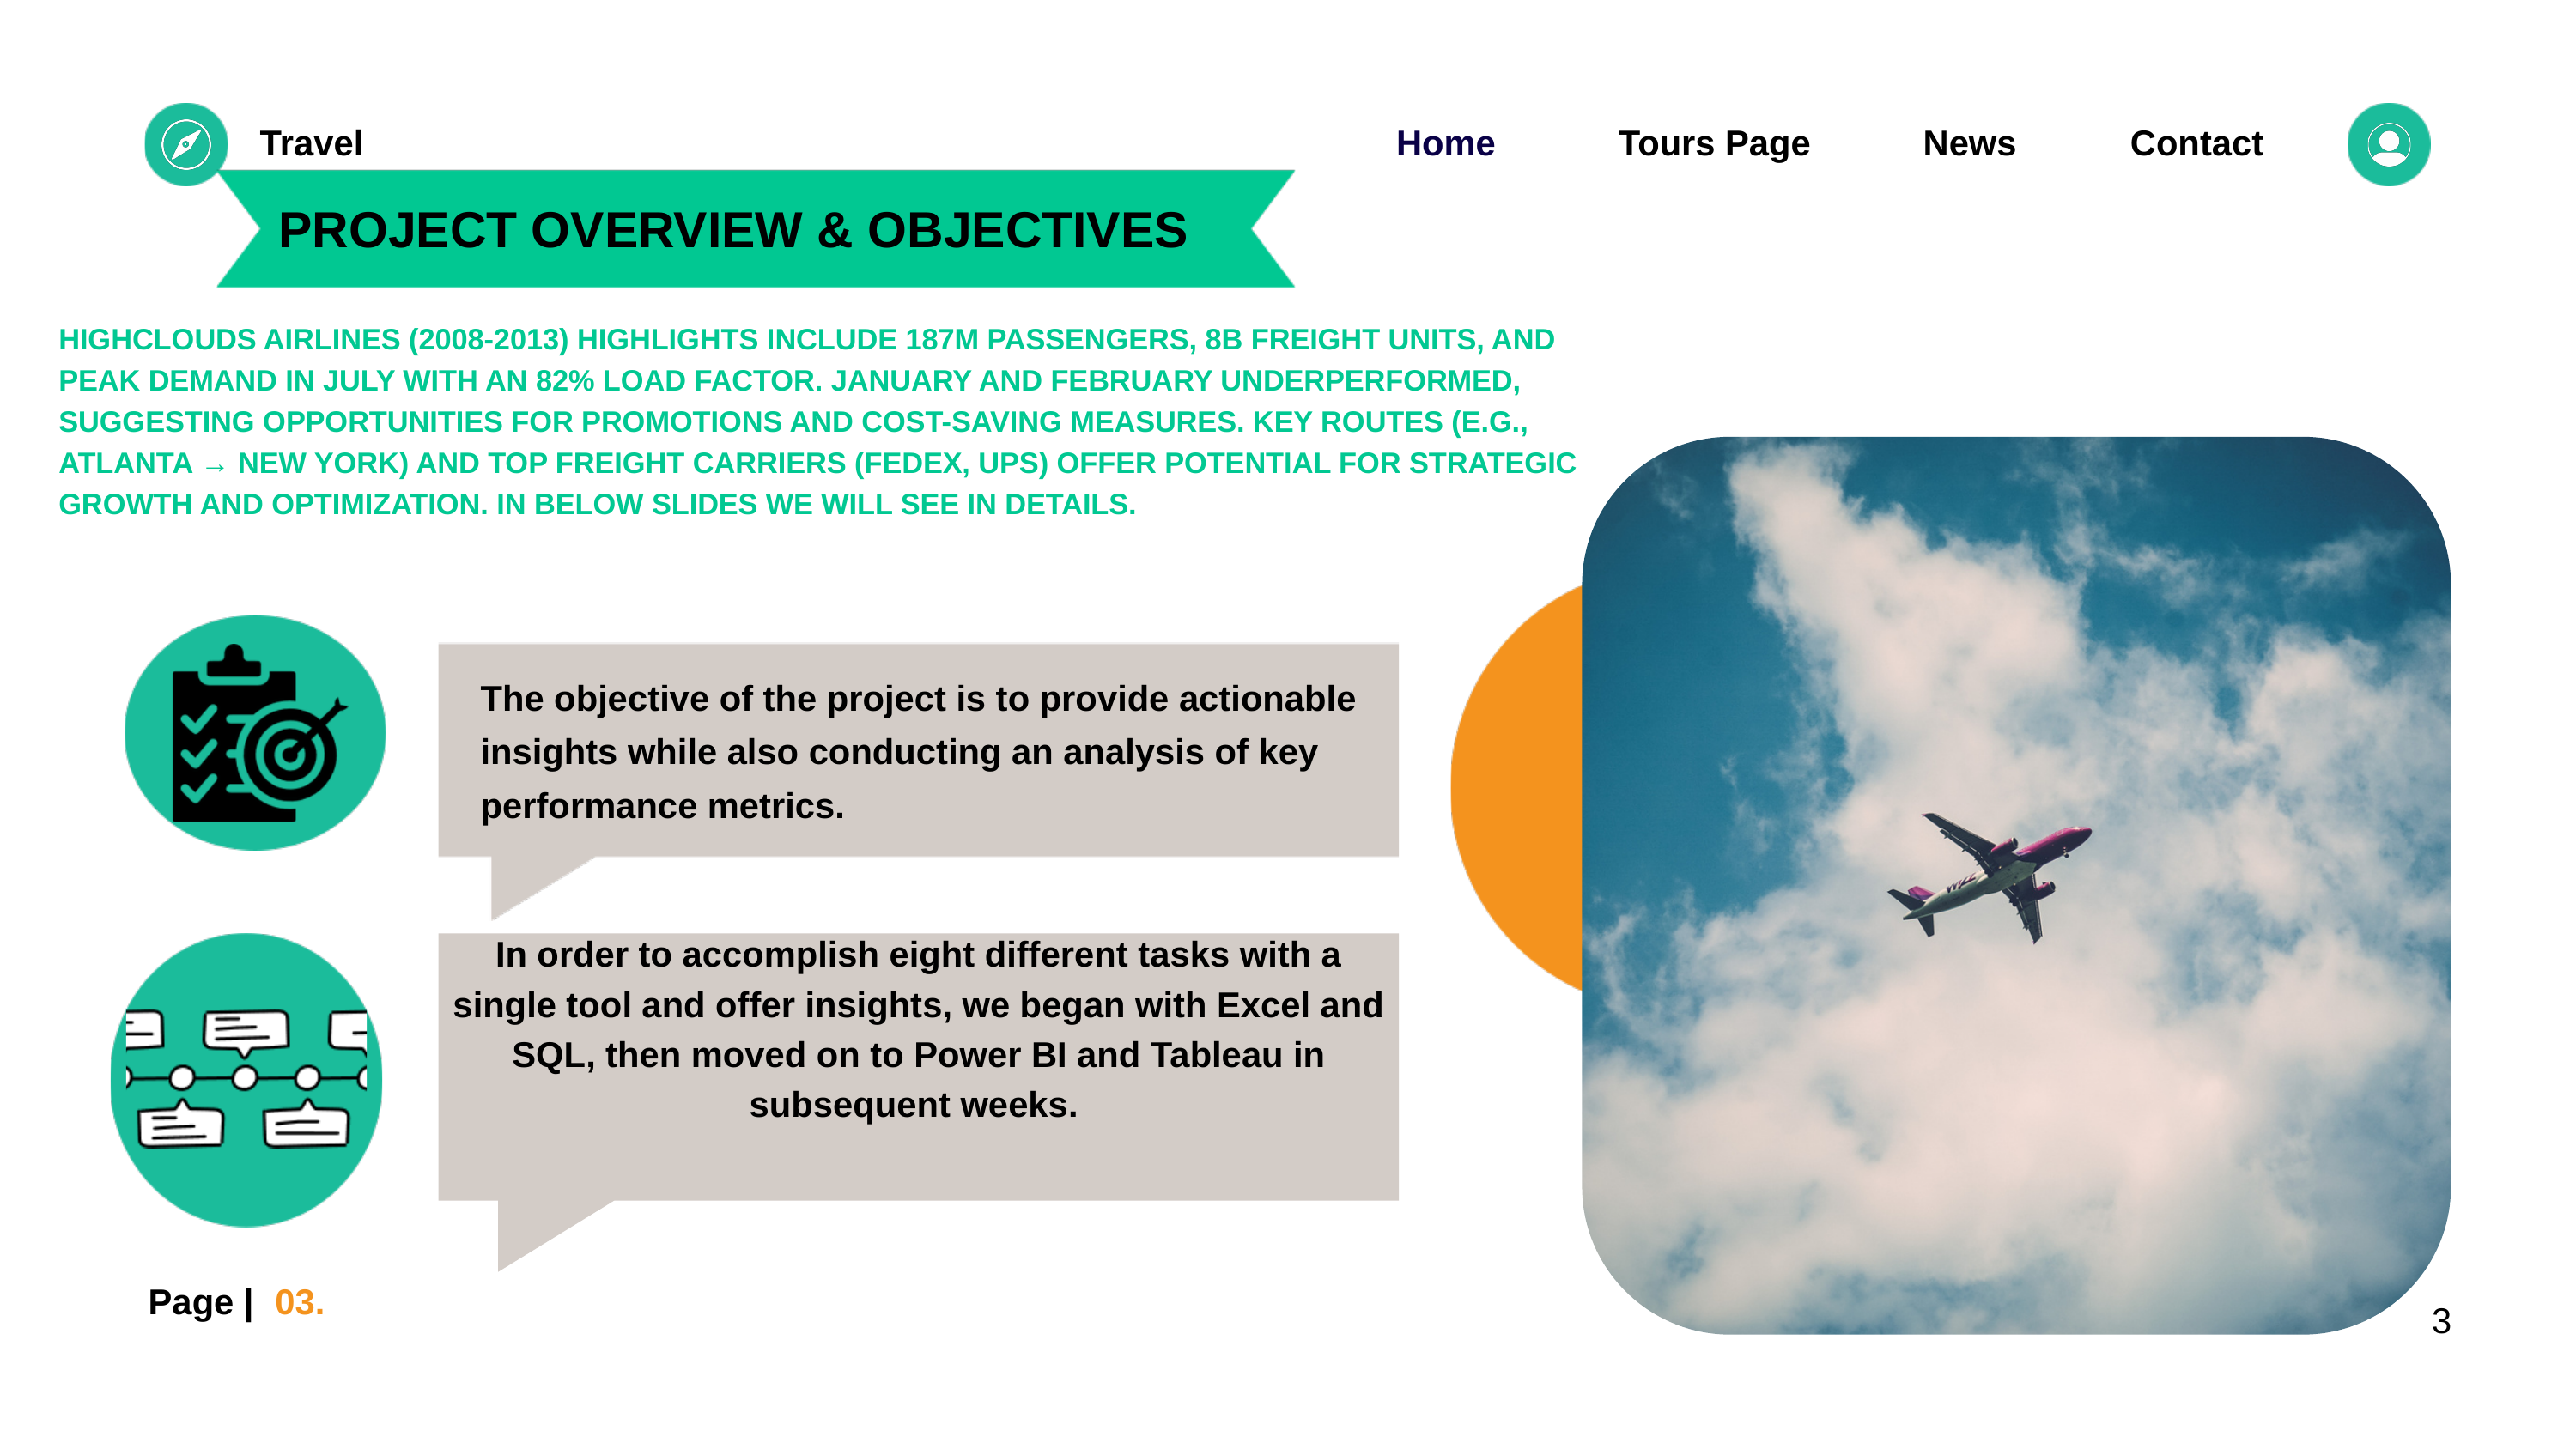

Travel
Home
Tours Page
News
Contact

PROJECT OVERVIEW & OBJECTIVES

HIGHCLOUDS AIRLINES (2008-2013) HIGHLIGHTS INCLUDE 187M PASSENGERS, 8B FREIGHT UNITS, AND PEAK DEMAND IN JULY WITH AN 82% LOAD FACTOR. JANUARY AND FEBRUARY UNDERPERFORMED, SUGGESTING OPPORTUNITIES FOR PROMOTIONS AND COST-SAVING MEASURES. KEY ROUTES (E.G., ATLANTA → NEW YORK) AND TOP FREIGHT CARRIERS (FEDEX, UPS) OFFER POTENTIAL FOR STRATEGIC GROWTH AND OPTIMIZATION. IN BELOW SLIDES WE WILL SEE IN DETAILS.

The objective of the project is to provide actionable insights while also conducting an analysis of key performance metrics.

In order to accomplish eight different tasks with a single tool and offer insights, we began with Excel and SQL, then moved on to Power BI and Tableau in subsequent weeks.

Page |
03.
3